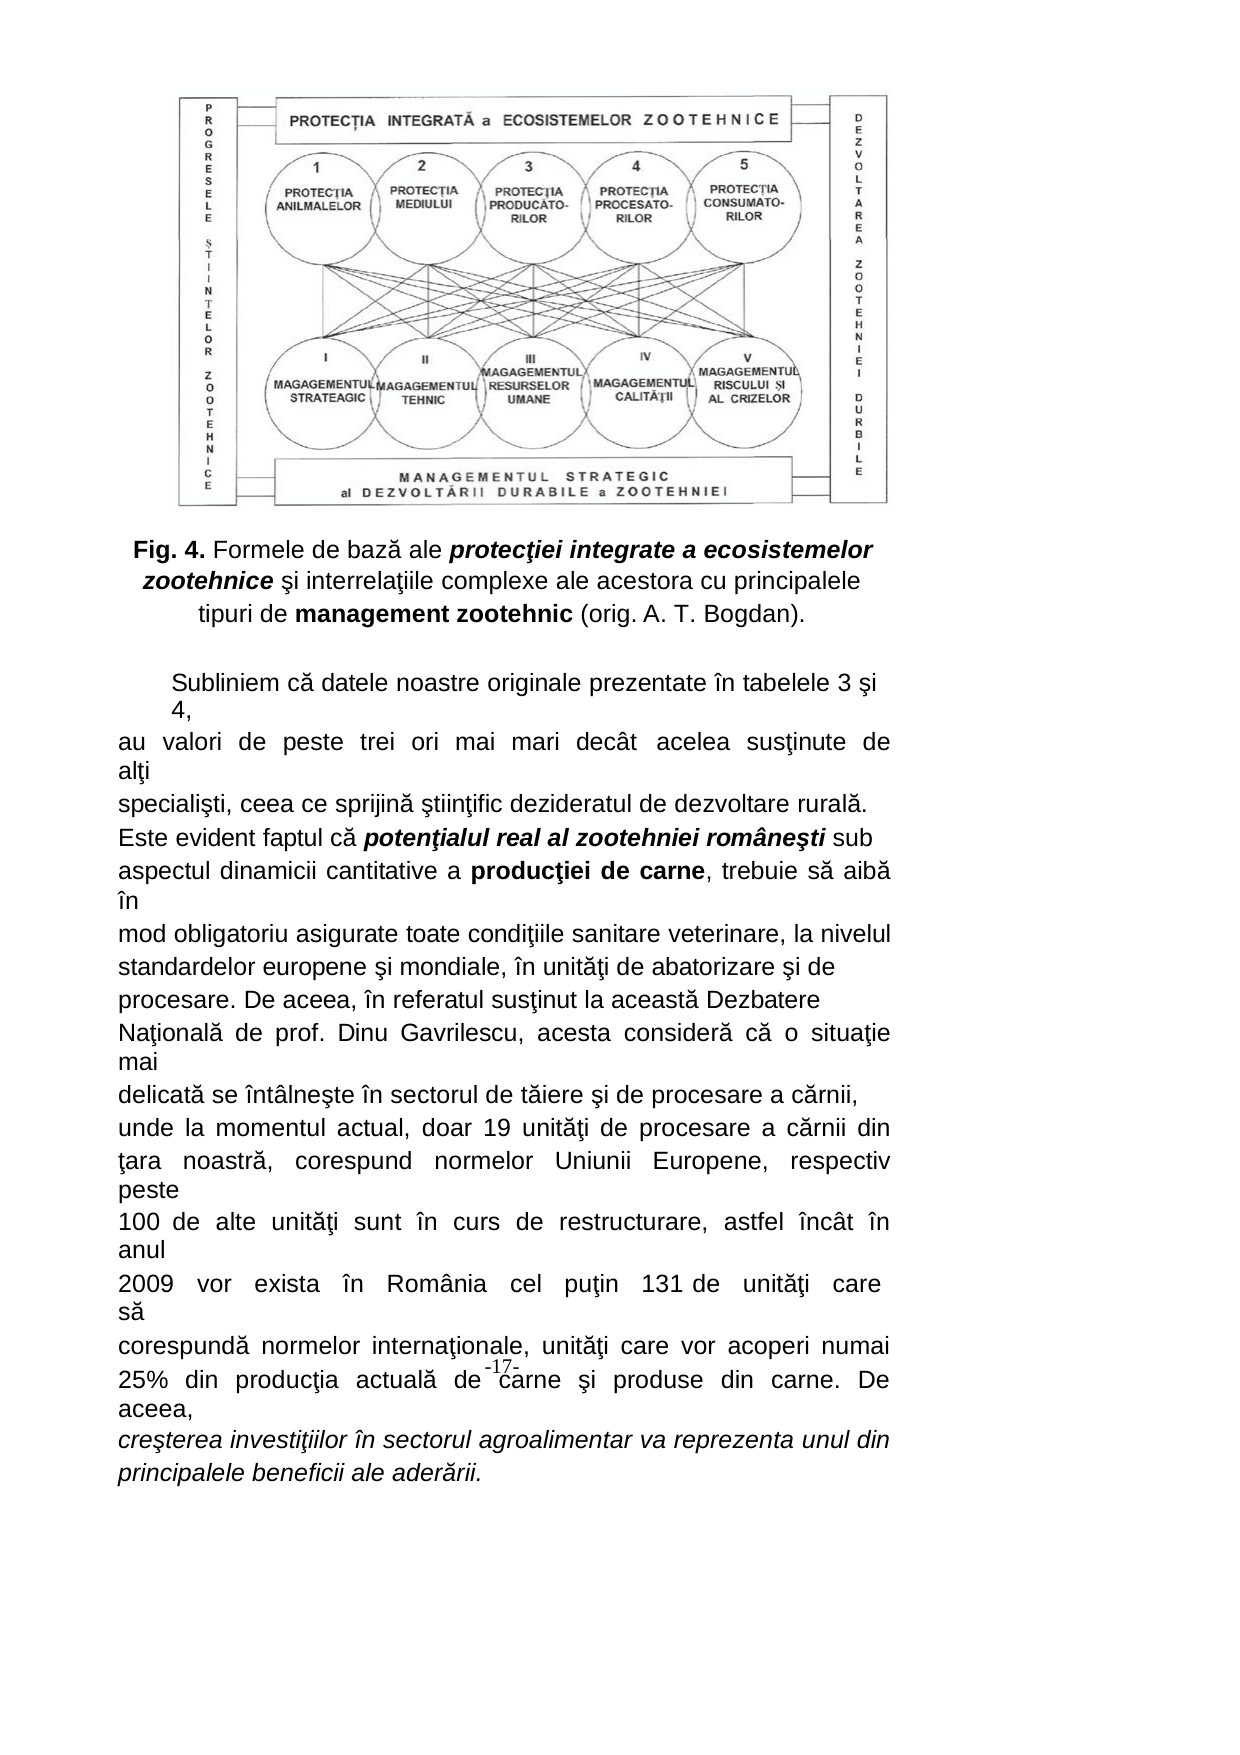

Fig. 4. Formele de bază ale protecţiei integrate a ecosistemelor
zootehnice şi interrelaţiile complexe ale acestora cu principalele
tipuri de management zootehnic (orig. A. T. Bogdan).
Subliniem că datele noastre originale prezentate în tabelele 3 şi 4,
au valori de peste trei ori mai mari decât  acelea susţinute de alţi
specialişti, ceea ce sprijină ştiinţific dezideratul de dezvoltare rurală.
Este evident faptul că potenţialul real al zootehniei româneşti sub
aspectul dinamicii cantitative a producţiei de carne, trebuie să aibă în
mod obligatoriu asigurate toate condiţiile sanitare veterinare, la nivelul
standardelor europene şi mondiale, în unităţi de abatorizare şi de
procesare. De aceea, în referatul susţinut la această Dezbatere
Naţională de prof. Dinu Gavrilescu, acesta consideră că o situaţie mai
delicată se întâlneşte în sectorul de tăiere şi de procesare a cărnii,
unde la momentul actual, doar 19 unităţi de procesare a cărnii din
ţara noastră, corespund normelor Uniunii Europene, respectiv peste
100 de alte unităţi sunt în curs de restructurare, astfel încât în anul
2009  vor  exista  în  România  cel  puţin  131 de  unităţi  care  să
corespundă normelor internaţionale, unităţi care vor acoperi numai
25% din producţia actuală de carne şi produse din carne. De aceea,
creşterea investiţiilor în sectorul agroalimentar va reprezenta unul din
principalele beneficii ale aderării.
-17-